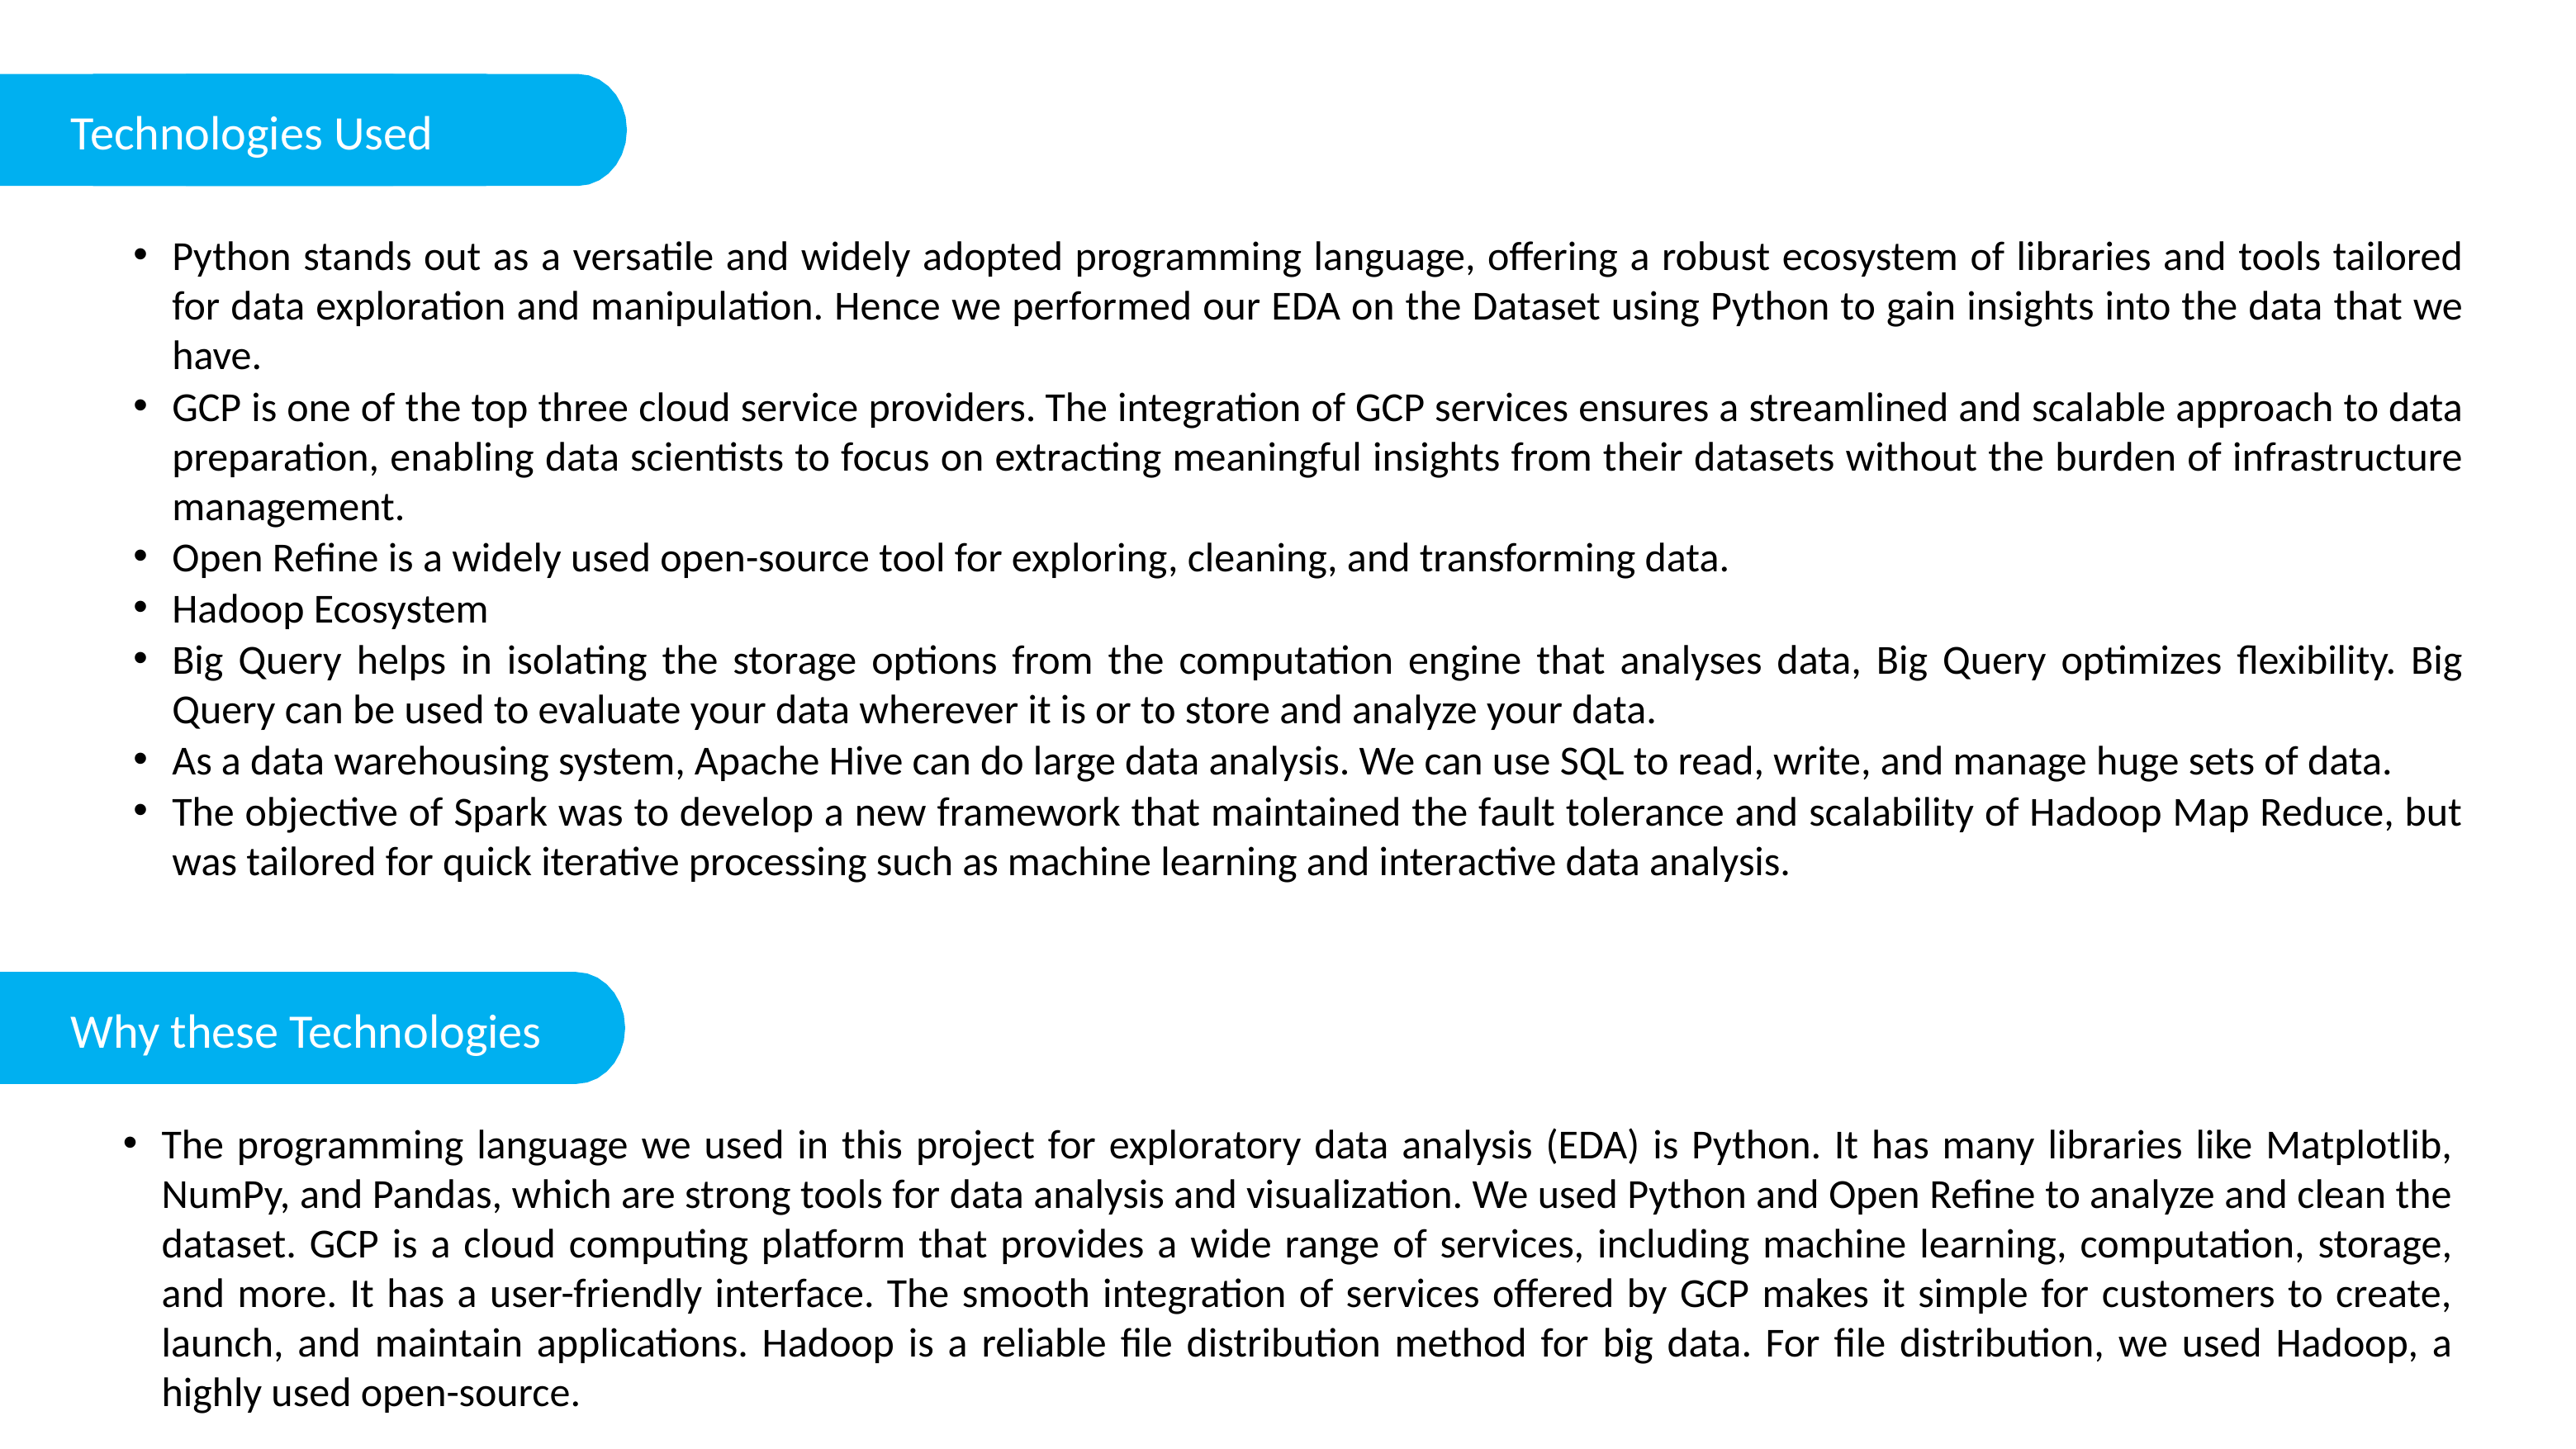

Technologies Used
Python stands out as a versatile and widely adopted programming language, offering a robust ecosystem of libraries and tools tailored for data exploration and manipulation. Hence we performed our EDA on the Dataset using Python to gain insights into the data that we have.
GCP is one of the top three cloud service providers. The integration of GCP services ensures a streamlined and scalable approach to data preparation, enabling data scientists to focus on extracting meaningful insights from their datasets without the burden of infrastructure management.
Open Refine is a widely used open-source tool for exploring, cleaning, and transforming data.
Hadoop Ecosystem
Big Query helps in isolating the storage options from the computation engine that analyses data, Big Query optimizes flexibility. Big Query can be used to evaluate your data wherever it is or to store and analyze your data.
As a data warehousing system, Apache Hive can do large data analysis. We can use SQL to read, write, and manage huge sets of data.
The objective of Spark was to develop a new framework that maintained the fault tolerance and scalability of Hadoop Map Reduce, but was tailored for quick iterative processing such as machine learning and interactive data analysis.

Why these Technologies
The programming language we used in this project for exploratory data analysis (EDA) is Python. It has many libraries like Matplotlib, NumPy, and Pandas, which are strong tools for data analysis and visualization. We used Python and Open Refine to analyze and clean the dataset. GCP is a cloud computing platform that provides a wide range of services, including machine learning, computation, storage, and more. It has a user-friendly interface. The smooth integration of services offered by GCP makes it simple for customers to create, launch, and maintain applications. Hadoop is a reliable file distribution method for big data. For file distribution, we used Hadoop, a highly used open-source.